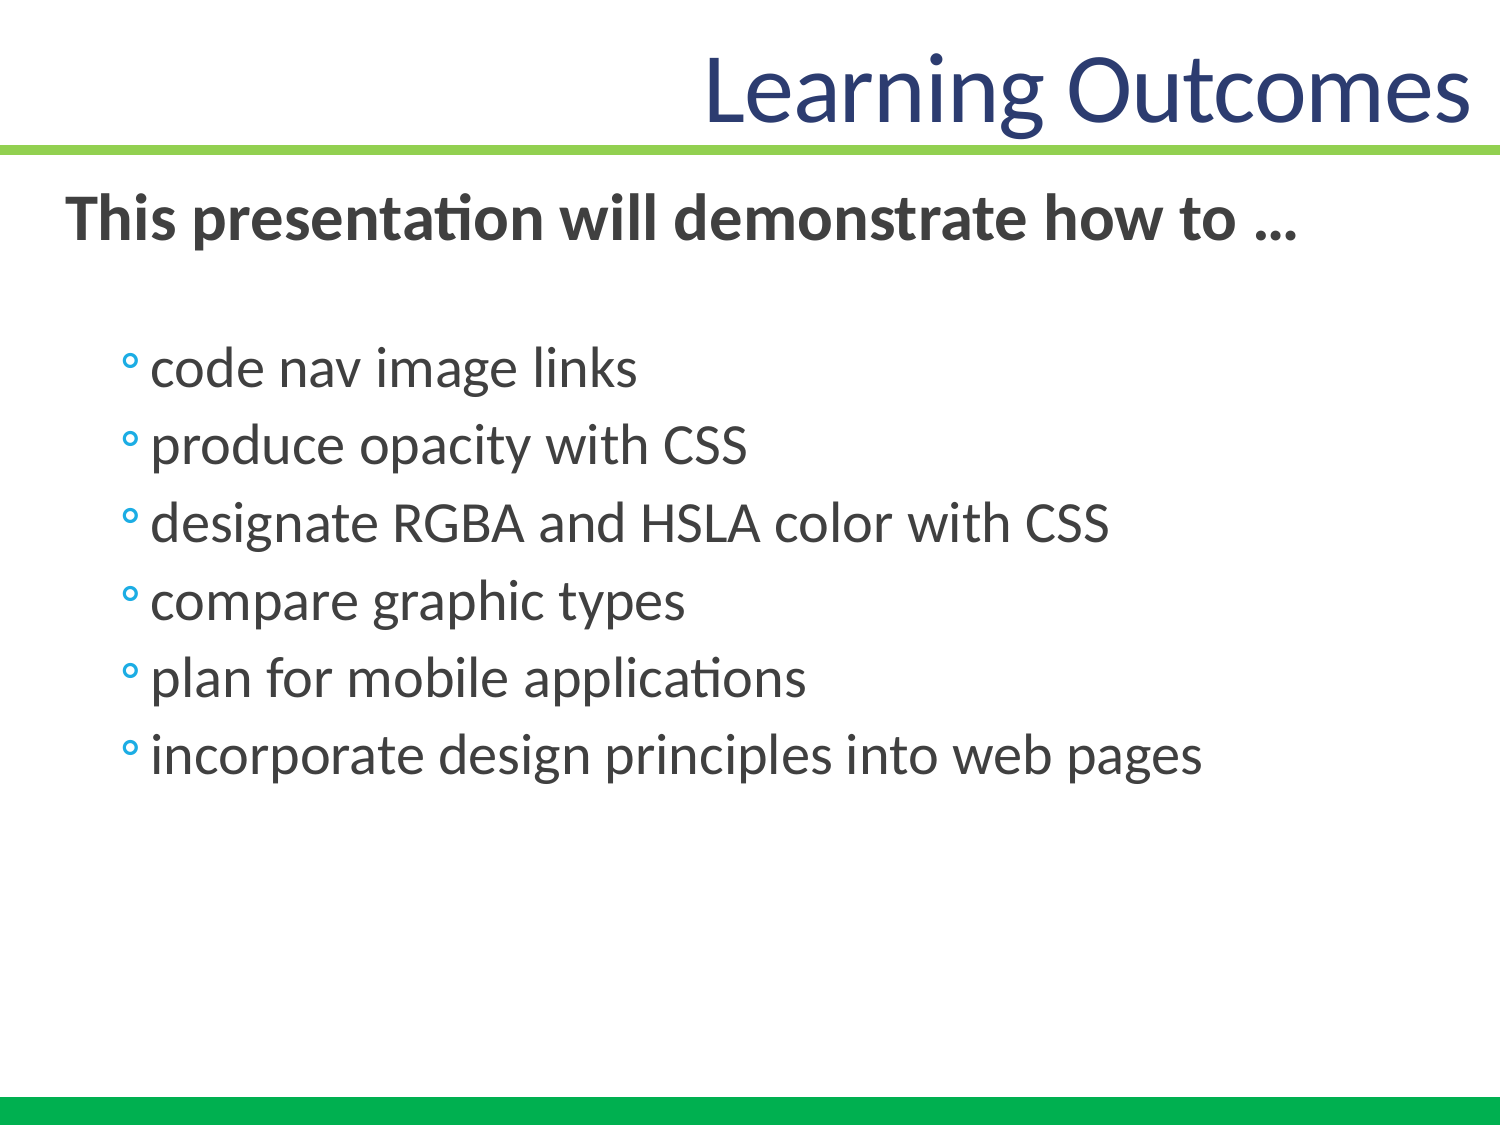

# Learning Outcomes
This presentation will demonstrate how to …
code nav image links
produce opacity with CSS
designate RGBA and HSLA color with CSS
compare graphic types
plan for mobile applications
incorporate design principles into web pages